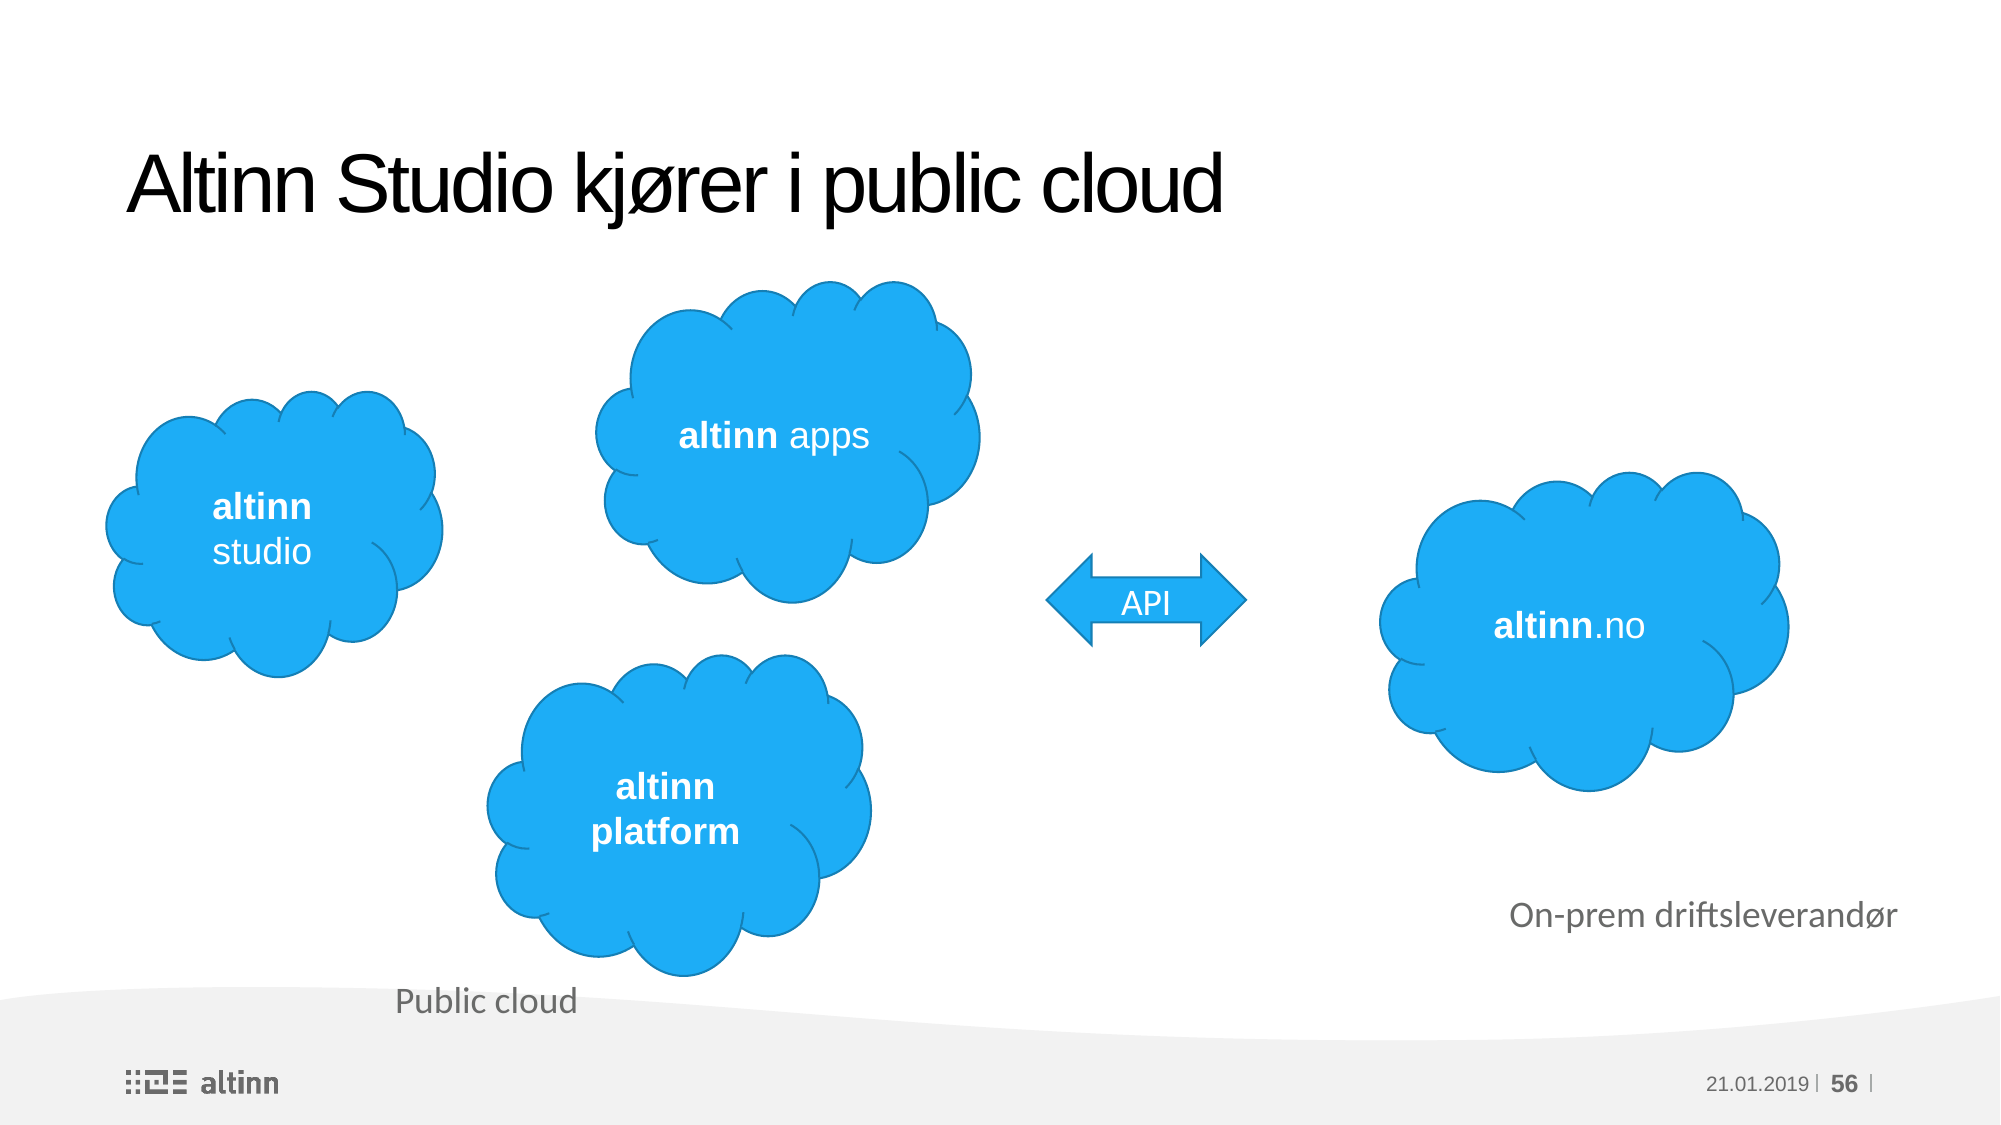

# Altinn Studio kjører i public cloud
altinn apps

altinn studio
altinn.no
API
altinn platform
On-prem driftsleverandør
Public cloud
21.01.2019
56